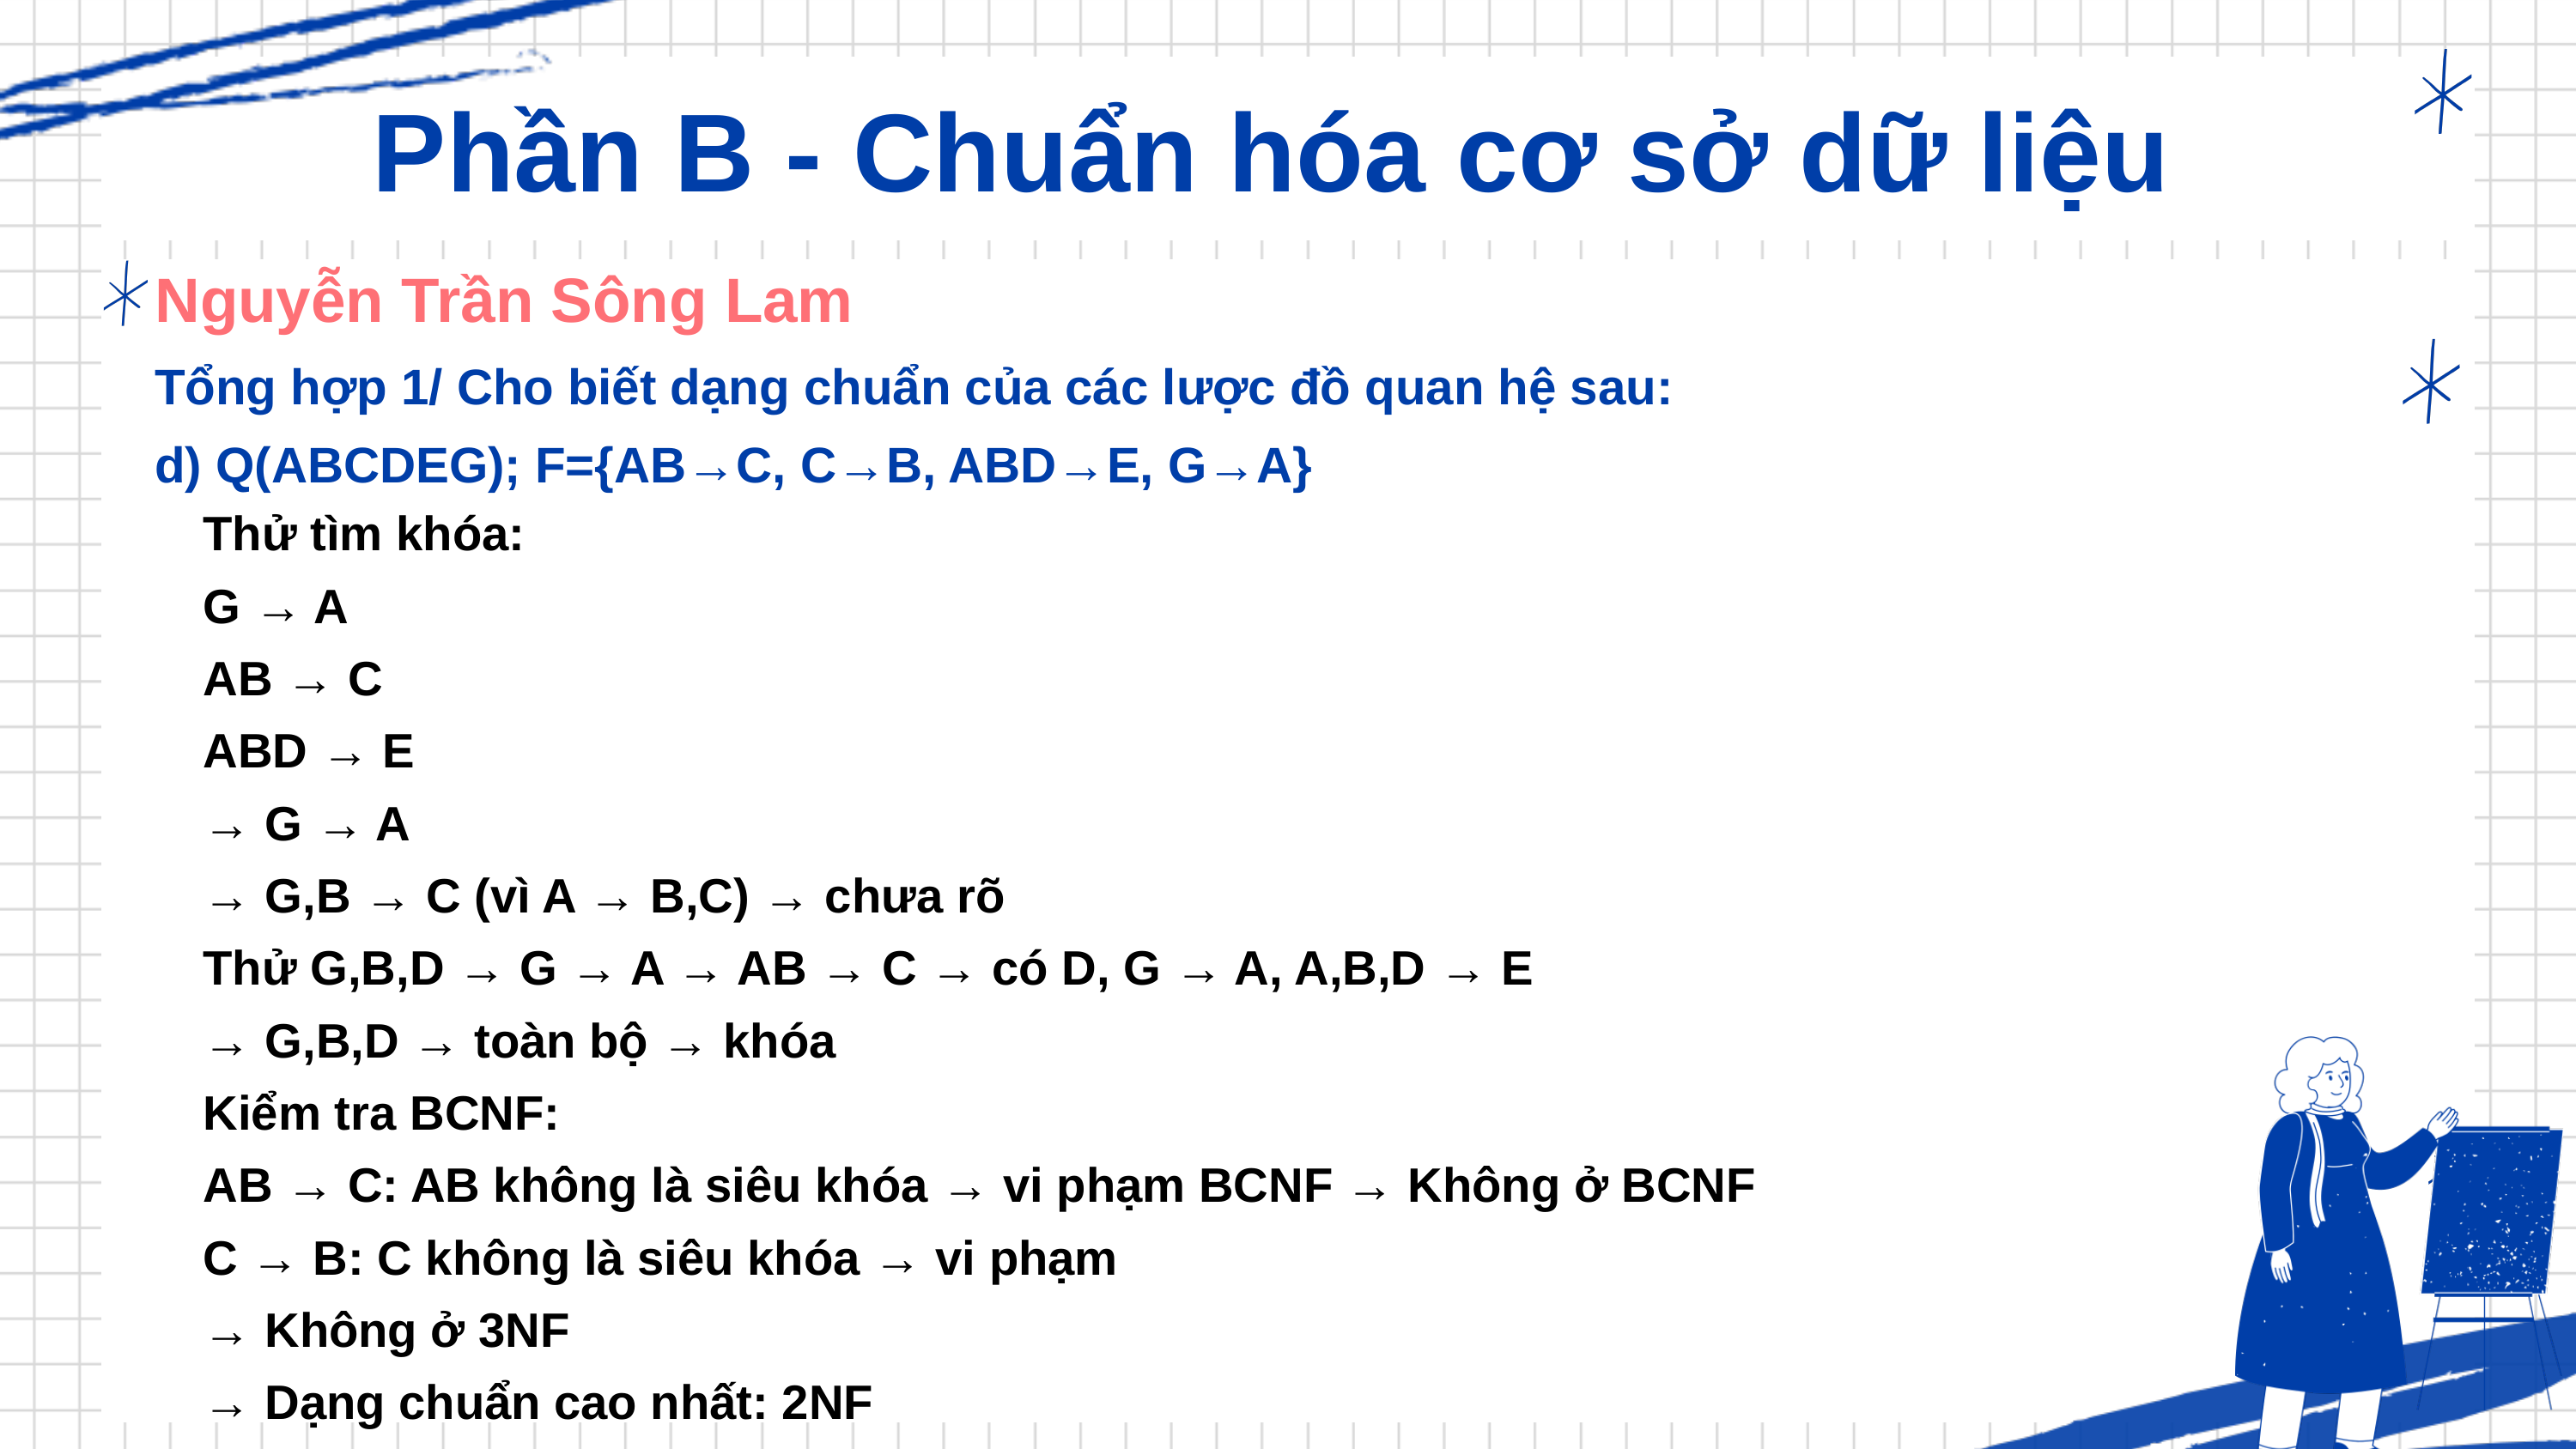

Phần B - Chuẩn hóa cơ sở dữ liệu
Nguyễn Trần Sông Lam

Tổng hợp 1/ Cho biết dạng chuẩn của các lược đồ quan hệ sau:
d) Q(ABCDEG); F={AB→C, C→B, ABD→E, G→A}

Thử tìm khóa:
G → A
AB → C
ABD → E
→ G → A
→ G,B → C (vì A → B,C) → chưa rõ
Thử G,B,D → G → A → AB → C → có D, G → A, A,B,D → E
→ G,B,D → toàn bộ → khóa
Kiểm tra BCNF:
AB → C: AB không là siêu khóa → vi phạm BCNF → Không ở BCNF
C → B: C không là siêu khóa → vi phạm
→ Không ở 3NF
→ Dạng chuẩn cao nhất: 2NF